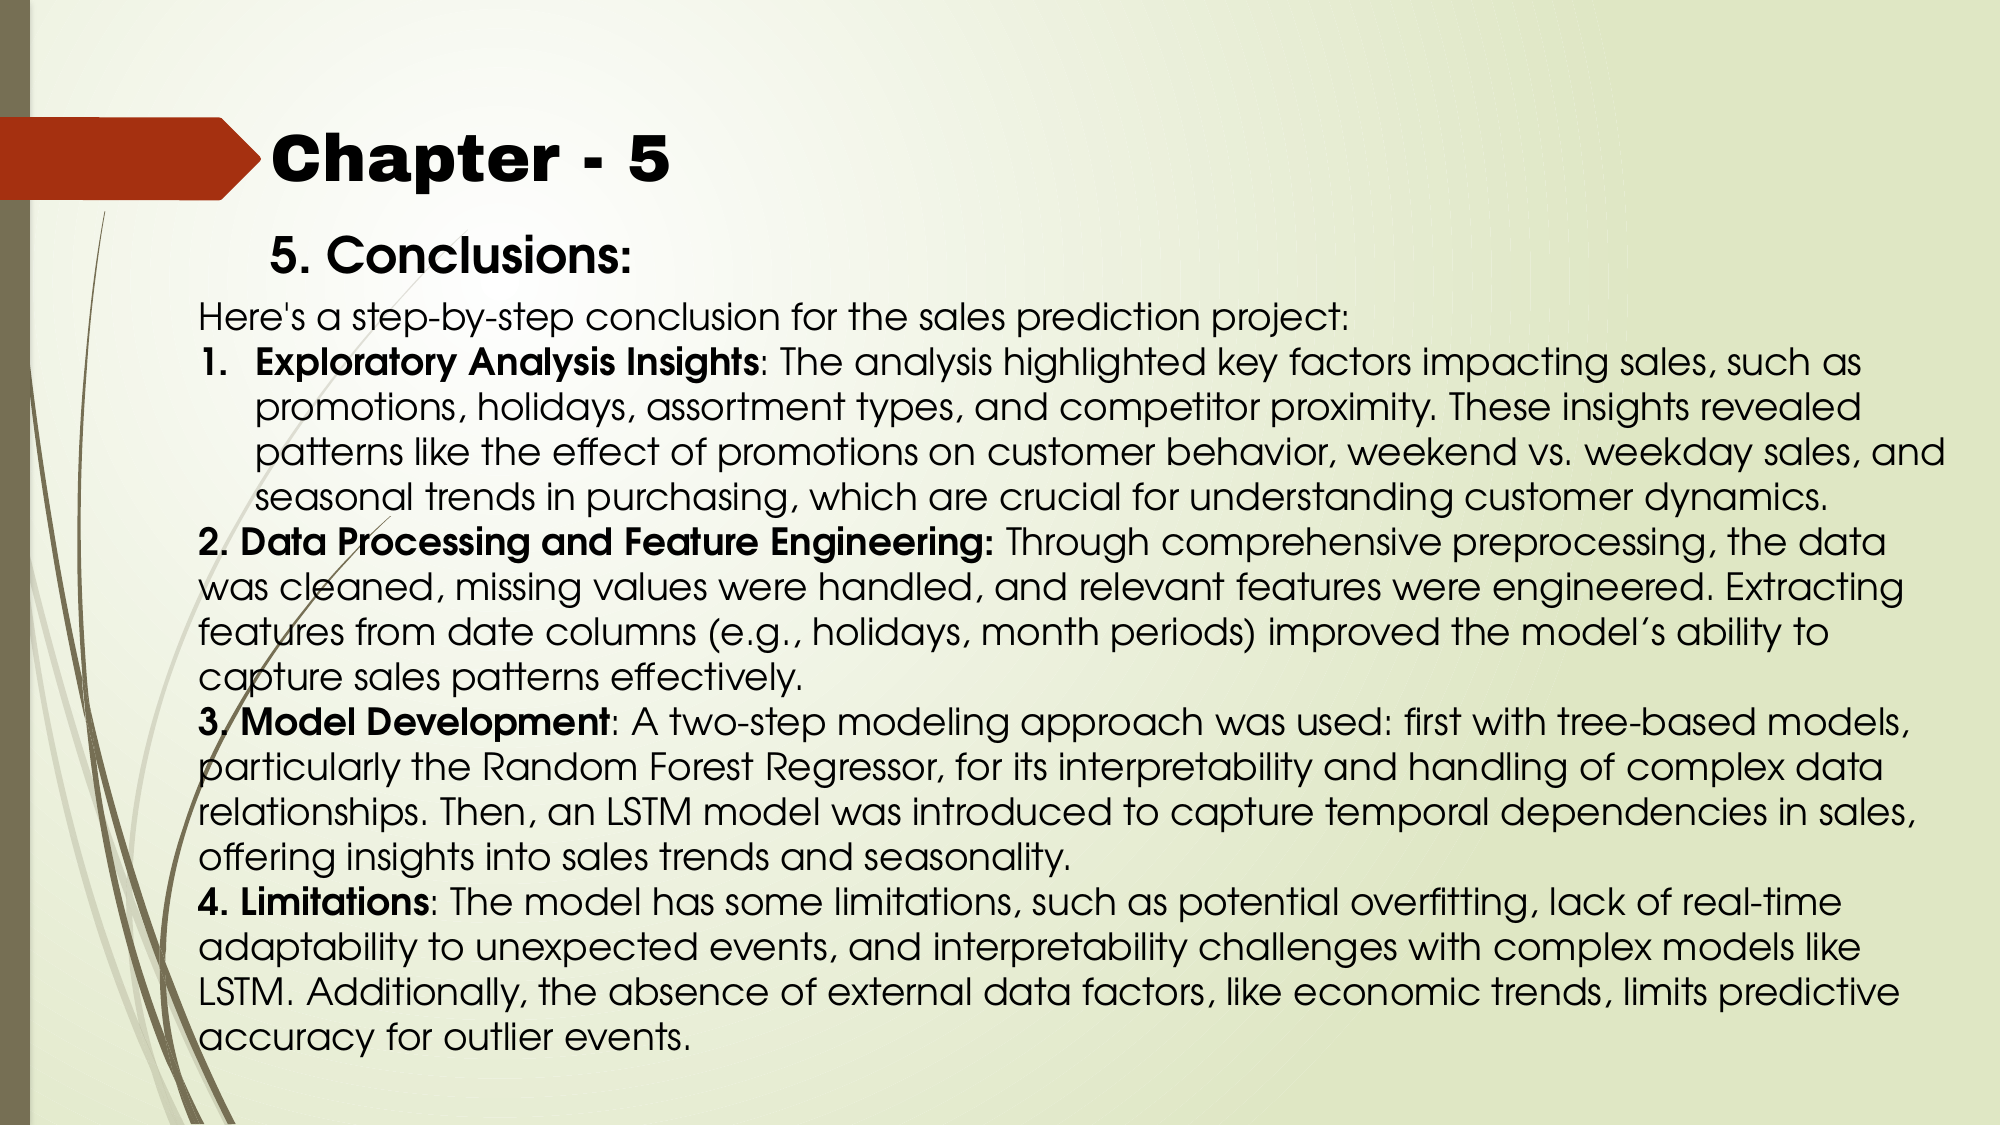

Chapter - 5
5. Conclusions:
Here's a step-by-step conclusion for the sales prediction project:
Exploratory Analysis Insights: The analysis highlighted key factors impacting sales, such as promotions, holidays, assortment types, and competitor proximity. These insights revealed patterns like the effect of promotions on customer behavior, weekend vs. weekday sales, and seasonal trends in purchasing, which are crucial for understanding customer dynamics.
2. Data Processing and Feature Engineering: Through comprehensive preprocessing, the data was cleaned, missing values were handled, and relevant features were engineered. Extracting features from date columns (e.g., holidays, month periods) improved the model’s ability to capture sales patterns effectively.
3. Model Development: A two-step modeling approach was used: first with tree-based models, particularly the Random Forest Regressor, for its interpretability and handling of complex data relationships. Then, an LSTM model was introduced to capture temporal dependencies in sales, offering insights into sales trends and seasonality.
4. Limitations: The model has some limitations, such as potential overfitting, lack of real-time adaptability to unexpected events, and interpretability challenges with complex models like LSTM. Additionally, the absence of external data factors, like economic trends, limits predictive accuracy for outlier events.